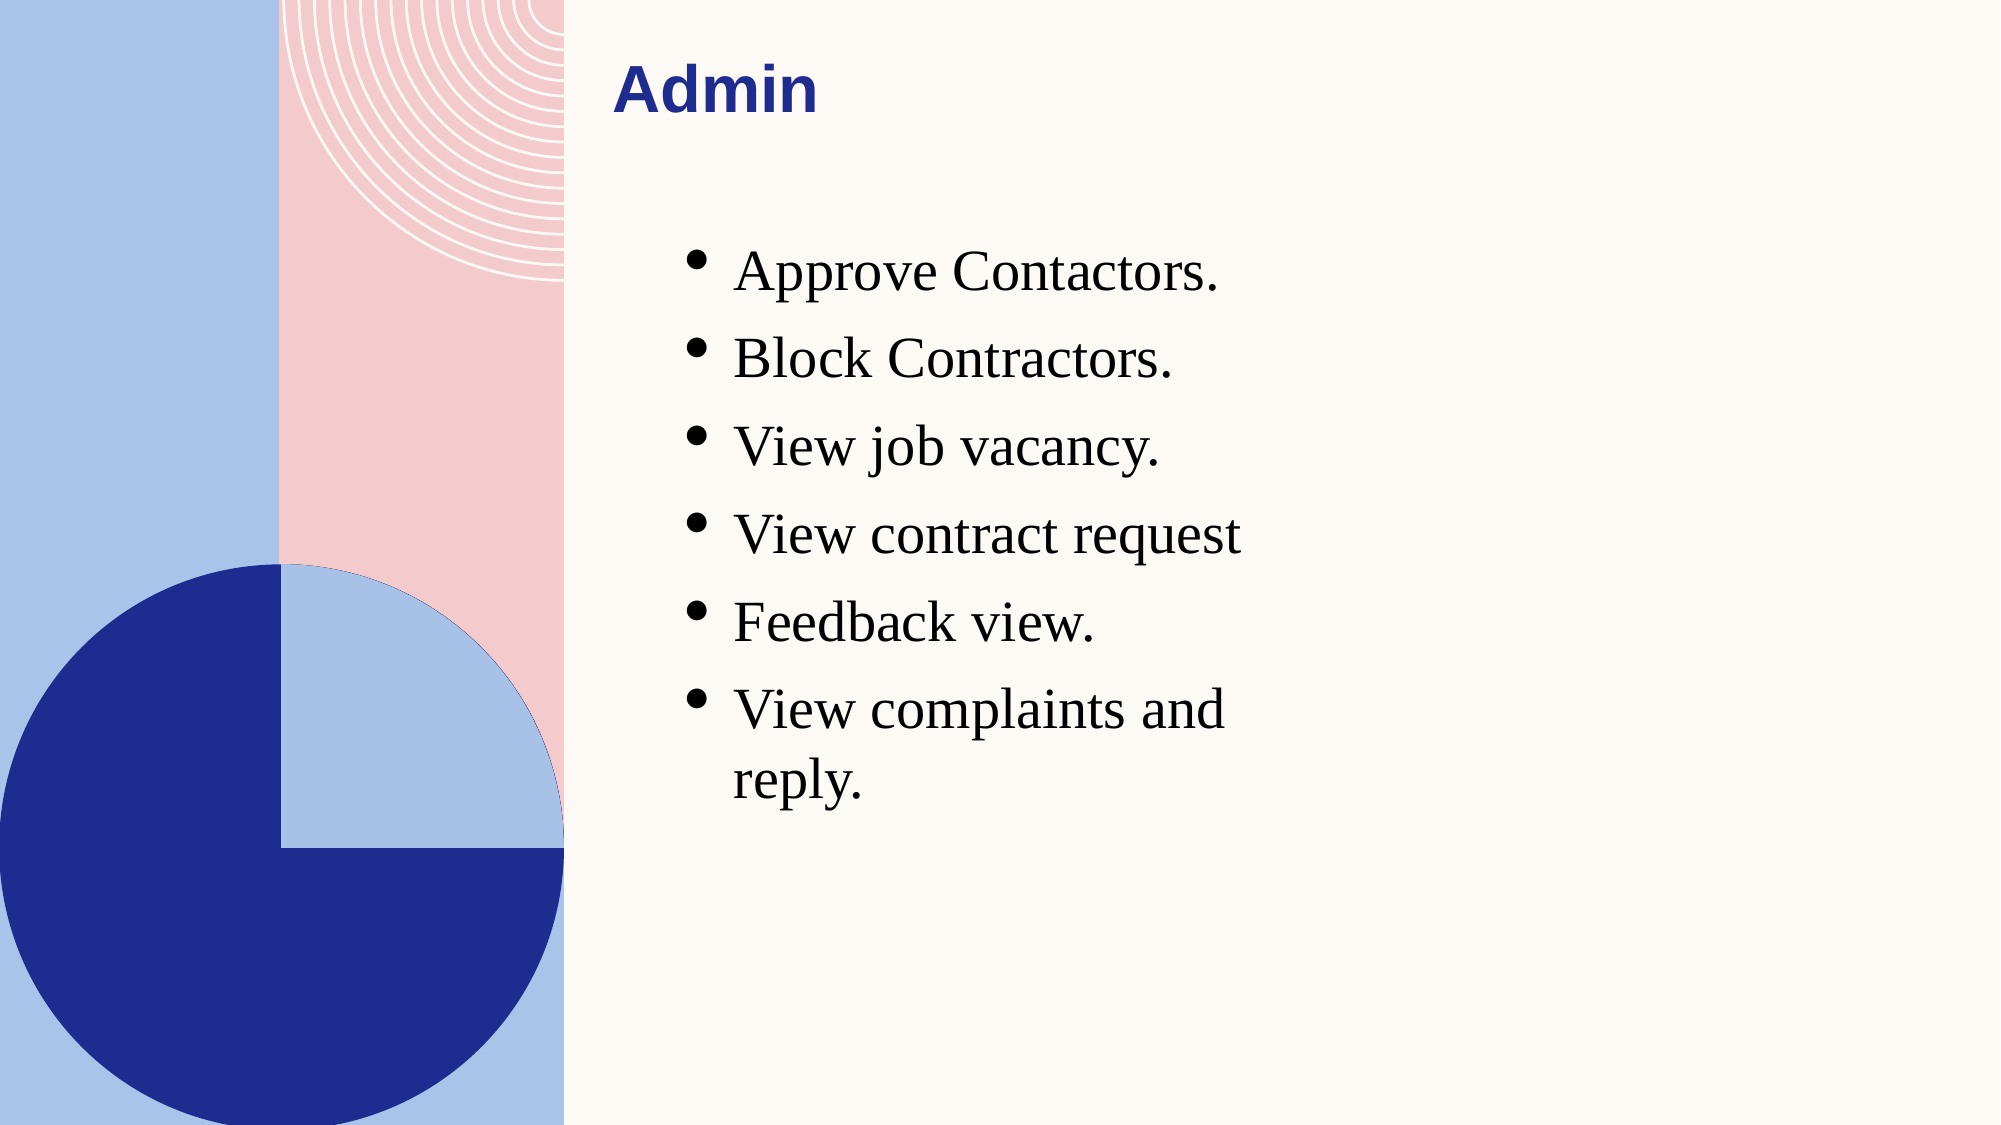

Admin

Approve Contactors.
Block Contractors.
View job vacancy.
View contract request
Feedback view.
View complaints and reply.